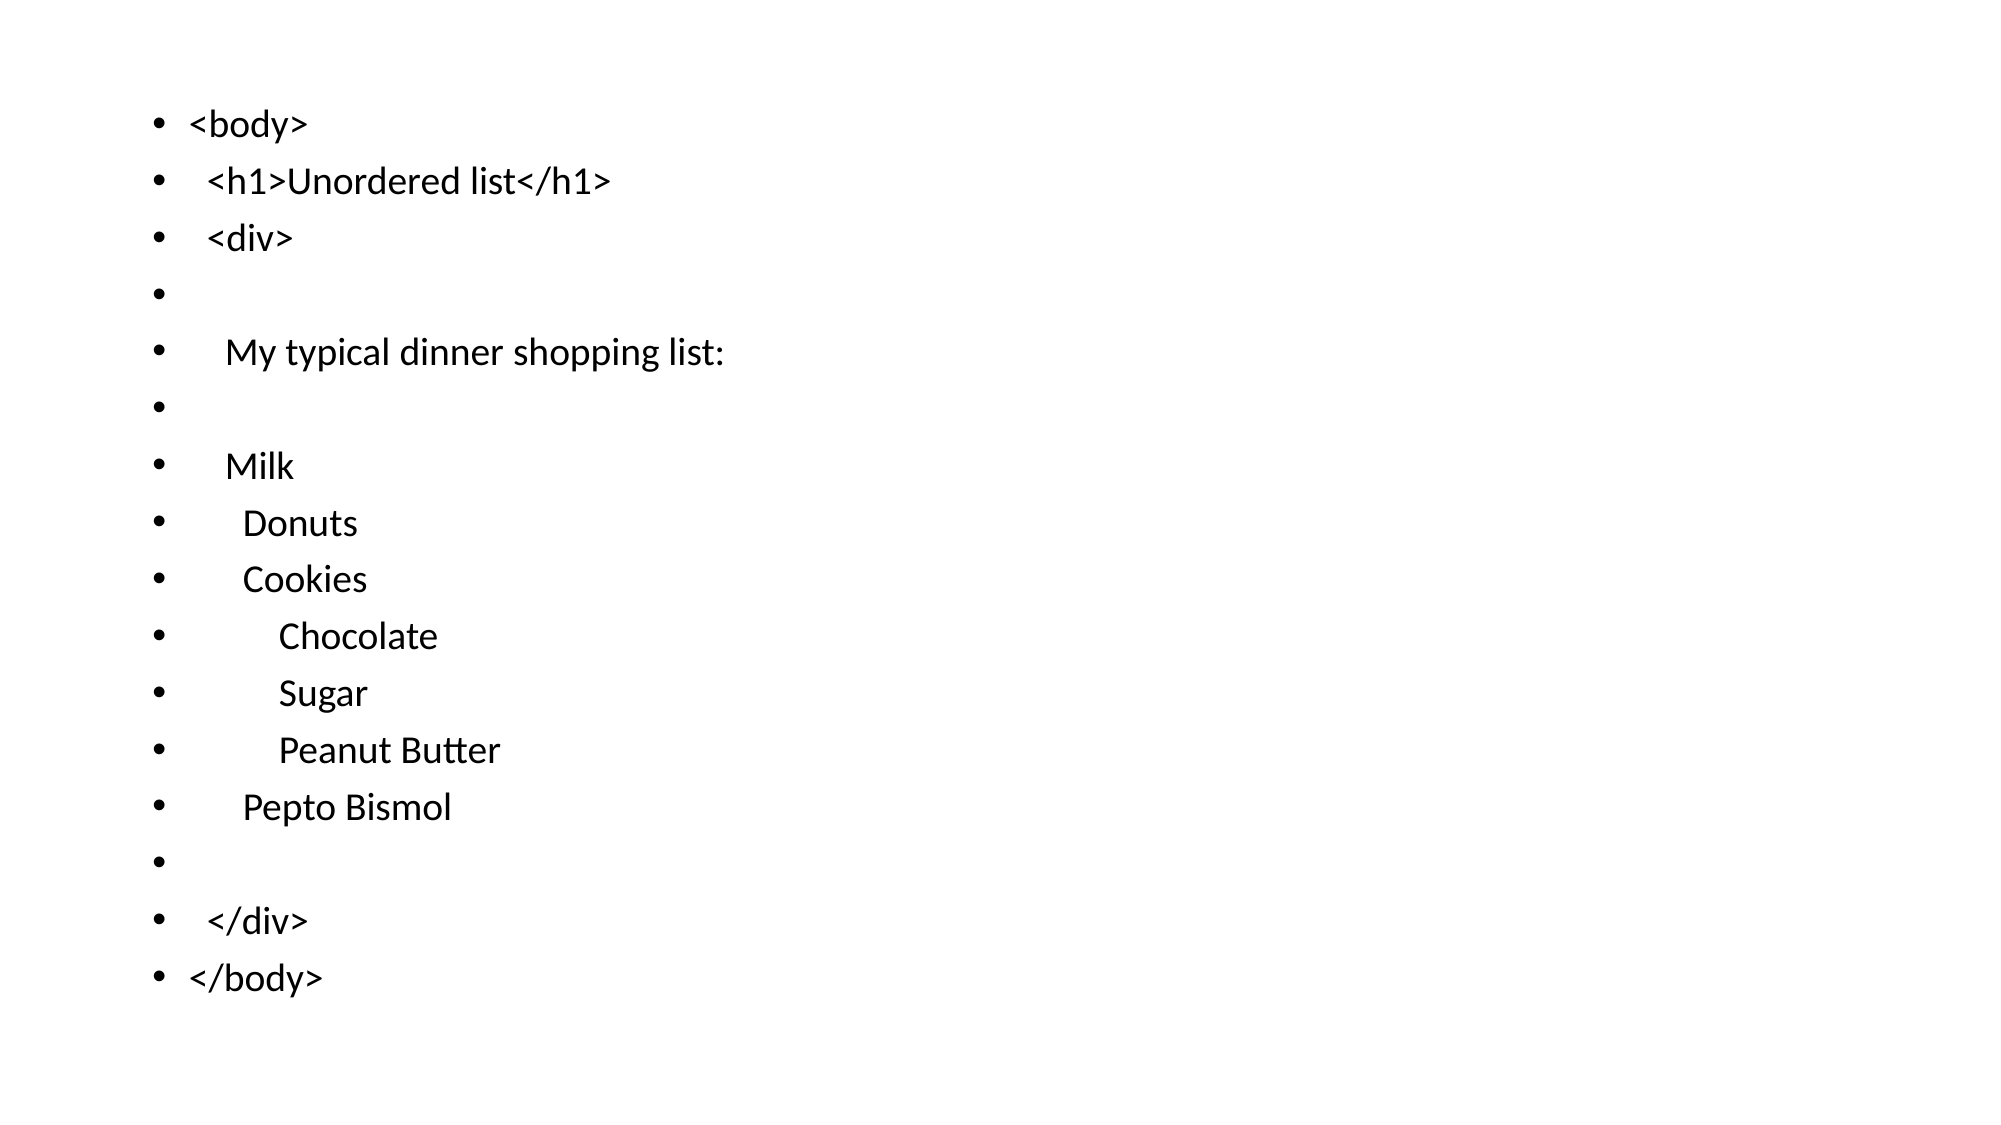

<body>
  <h1>Unordered list</h1>
  <div>

    My typical dinner shopping list:

    Milk
      Donuts
      Cookies
          Chocolate
          Sugar
          Peanut Butter
      Pepto Bismol

  </div>
</body>